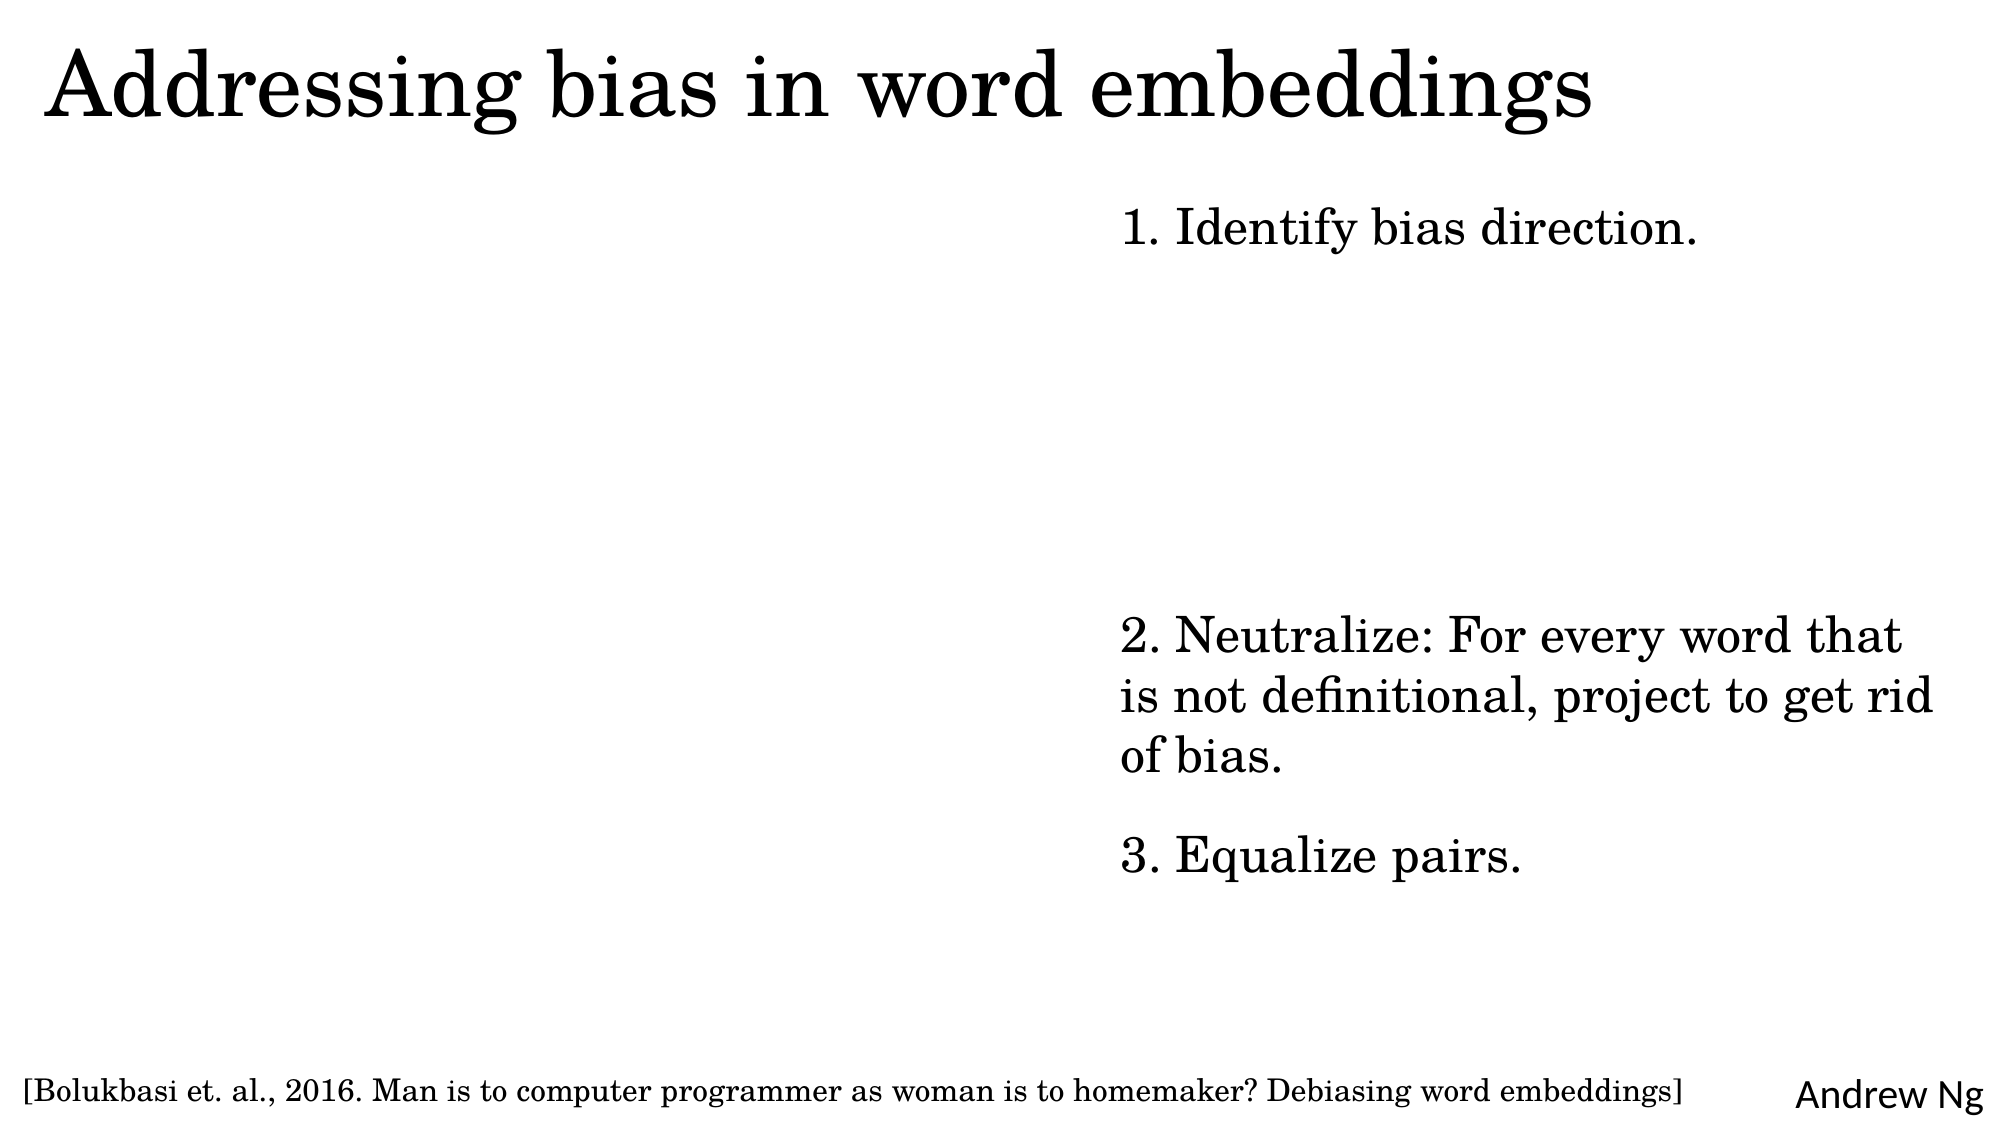

# Addressing bias in word embeddings
1. Identify bias direction.
2. Neutralize: For every word that is not definitional, project to get rid of bias.
3. Equalize pairs.
[Bolukbasi et. al., 2016. Man is to computer programmer as woman is to homemaker? Debiasing word embeddings]